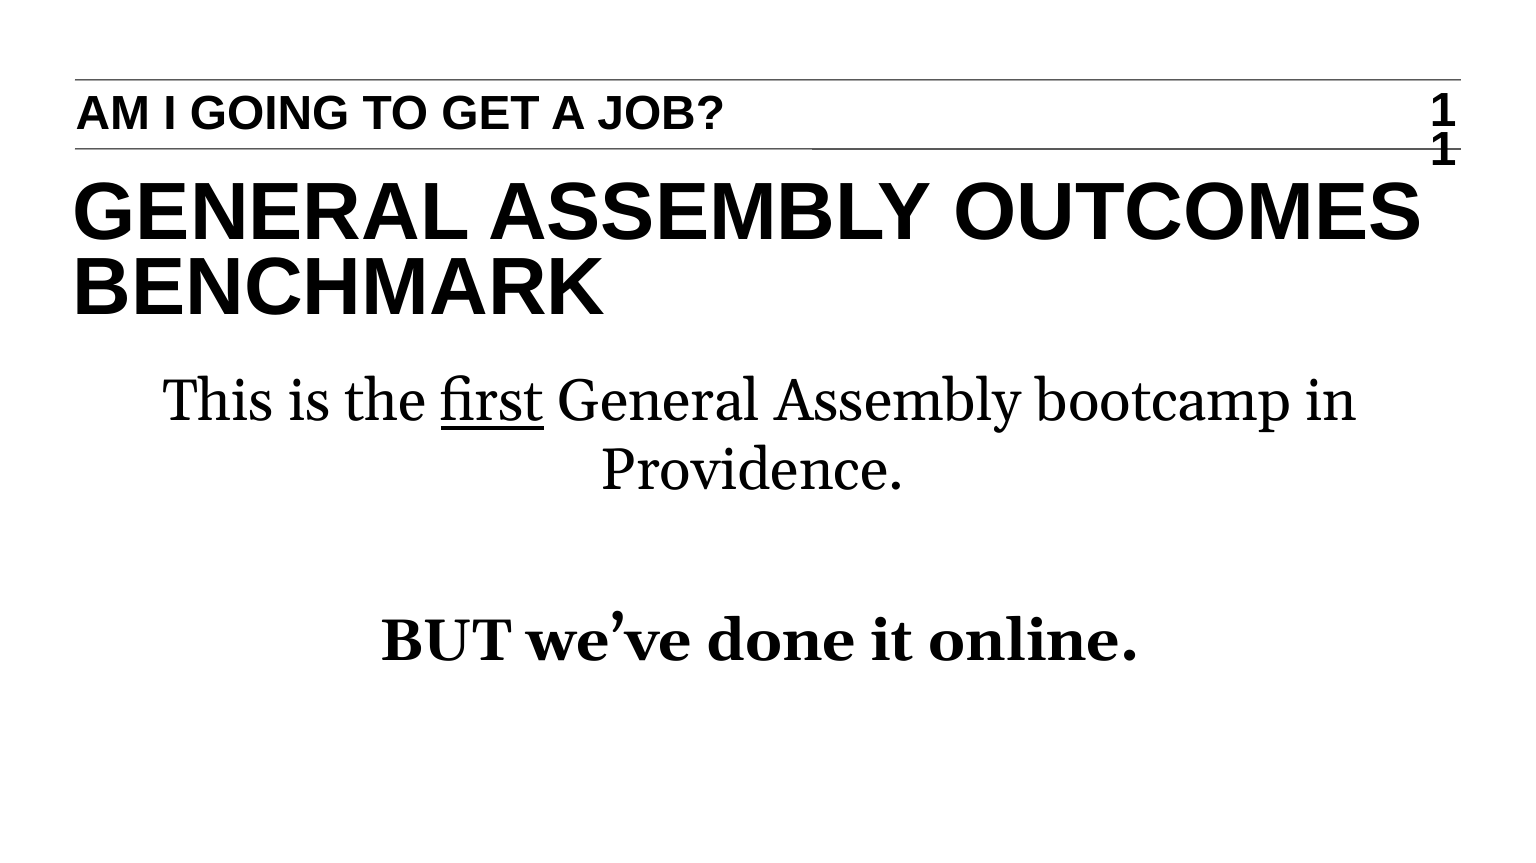

AM I going to Get a job?
11
# General Assembly Outcomes Benchmark
This is the first General Assembly bootcamp in Providence.

BUT we’ve done it online.